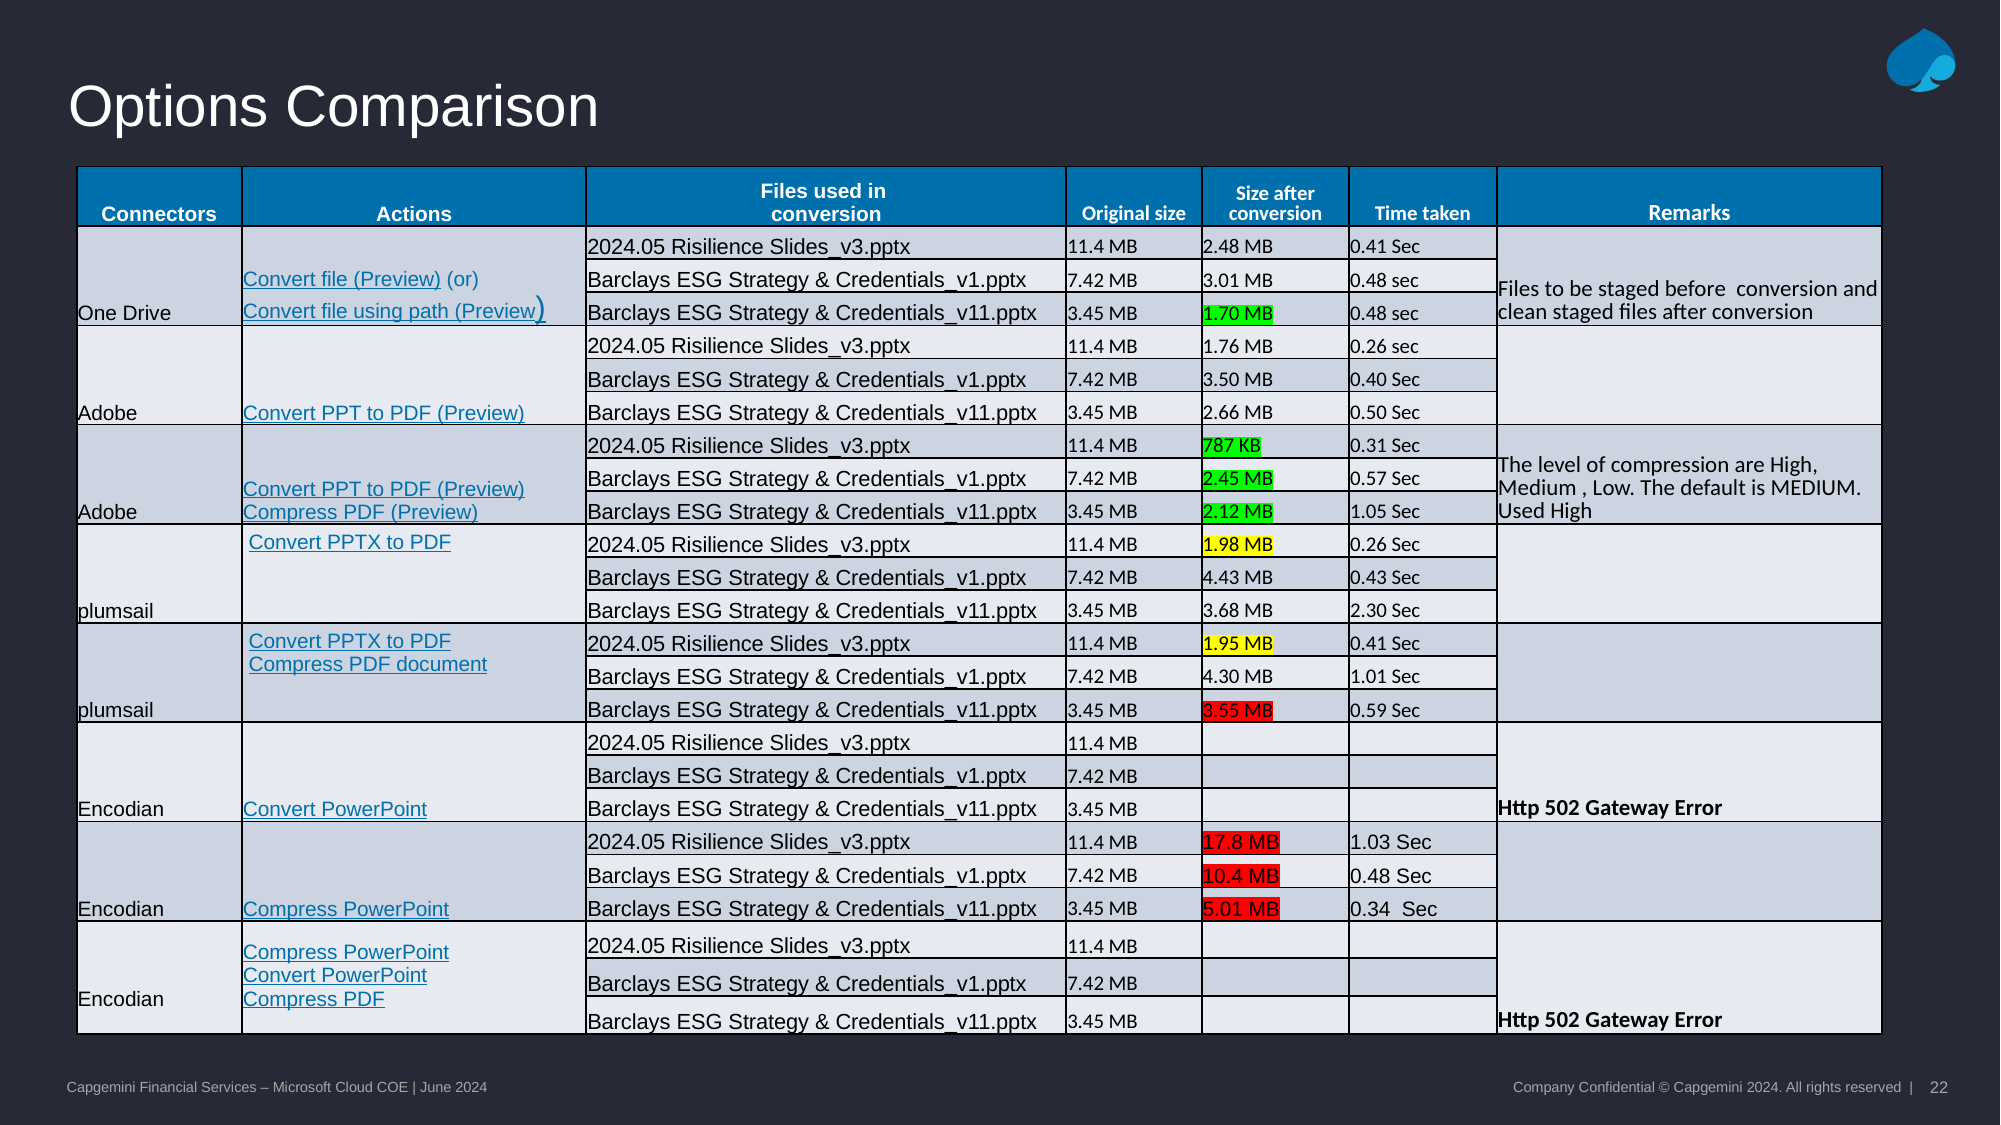

# Options Comparison
| Connectors | Actions | Files used in conversion | Original size | Size after conversion | Time taken | Remarks |
| --- | --- | --- | --- | --- | --- | --- |
| One Drive | Convert file (Preview) (or) Convert file using path (Preview) | 2024.05 Risilience Slides\_v3.pptx | 11.4 MB | 2.48 MB | 0.41 Sec | Files to be staged before conversion and clean staged files after conversion |
|  |  | Barclays ESG Strategy & Credentials\_v1.pptx | 7.42 MB | 3.01 MB | 0.48 sec |  |
|  |  | Barclays ESG Strategy & Credentials\_v11.pptx | 3.45 MB | 1.70 MB | 0.48 sec |  |
| Adobe | Convert PPT to PDF (Preview) | 2024.05 Risilience Slides\_v3.pptx | 11.4 MB | 1.76 MB | 0.26 sec |  |
|  |  | Barclays ESG Strategy & Credentials\_v1.pptx | 7.42 MB | 3.50 MB | 0.40 Sec |  |
|  |  | Barclays ESG Strategy & Credentials\_v11.pptx | 3.45 MB | 2.66 MB | 0.50 Sec |  |
| Adobe | Convert PPT to PDF (Preview) Compress PDF (Preview) | 2024.05 Risilience Slides\_v3.pptx | 11.4 MB | 787 KB | 0.31 Sec | The level of compression are High, Medium , Low. The default is MEDIUM. Used High |
|  |  | Barclays ESG Strategy & Credentials\_v1.pptx | 7.42 MB | 2.45 MB | 0.57 Sec |  |
|  |  | Barclays ESG Strategy & Credentials\_v11.pptx | 3.45 MB | 2.12 MB | 1.05 Sec |  |
| plumsail | Convert PPTX to PDF | 2024.05 Risilience Slides\_v3.pptx | 11.4 MB | 1.98 MB | 0.26 Sec |  |
|  |  | Barclays ESG Strategy & Credentials\_v1.pptx | 7.42 MB | 4.43 MB | 0.43 Sec |  |
|  |  | Barclays ESG Strategy & Credentials\_v11.pptx | 3.45 MB | 3.68 MB | 2.30 Sec |  |
| plumsail | Convert PPTX to PDF Compress PDF document | 2024.05 Risilience Slides\_v3.pptx | 11.4 MB | 1.95 MB | 0.41 Sec |  |
|  |  | Barclays ESG Strategy & Credentials\_v1.pptx | 7.42 MB | 4.30 MB | 1.01 Sec |  |
|  |  | Barclays ESG Strategy & Credentials\_v11.pptx | 3.45 MB | 3.55 MB | 0.59 Sec |  |
| Encodian | Convert PowerPoint | 2024.05 Risilience Slides\_v3.pptx | 11.4 MB |  |  | Http 502 Gateway Error |
|  |  | Barclays ESG Strategy & Credentials\_v1.pptx | 7.42 MB |  |  |  |
|  |  | Barclays ESG Strategy & Credentials\_v11.pptx | 3.45 MB |  |  |  |
| Encodian | Compress PowerPoint | 2024.05 Risilience Slides\_v3.pptx | 11.4 MB | 17.8 MB | 1.03 Sec |  |
|  |  | Barclays ESG Strategy & Credentials\_v1.pptx | 7.42 MB | 10.4 MB | 0.48 Sec |  |
|  |  | Barclays ESG Strategy & Credentials\_v11.pptx | 3.45 MB | 5.01 MB | 0.34 Sec |  |
| Encodian | Compress PowerPoint  Convert PowerPoint  Compress PDF | 2024.05 Risilience Slides\_v3.pptx | 11.4 MB |  |  | Http 502 Gateway Error |
|  |  | Barclays ESG Strategy & Credentials\_v1.pptx | 7.42 MB |  |  |  |
|  |  | Barclays ESG Strategy & Credentials\_v11.pptx | 3.45 MB |  |  |  |